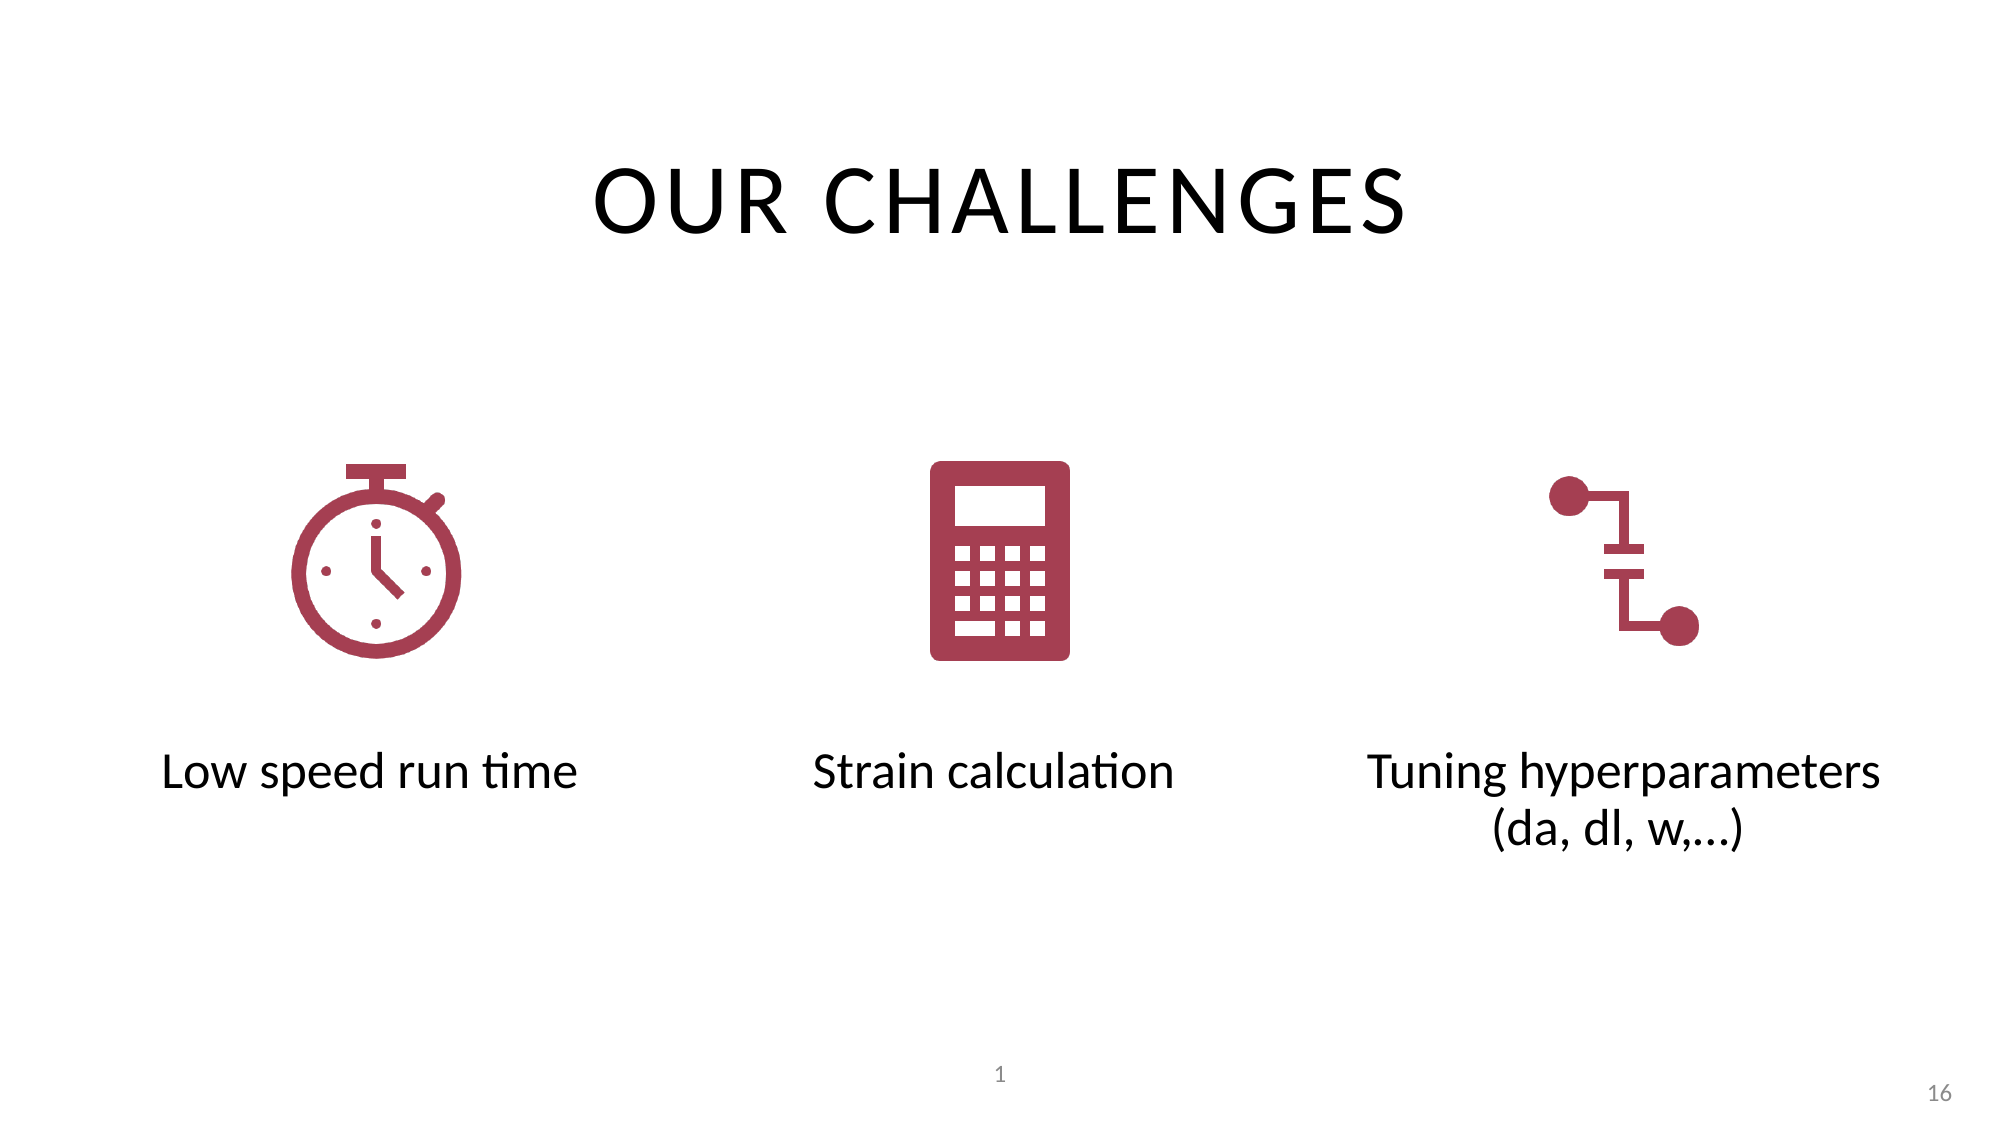

# Our challenges
Low speed run time
Strain calculation
Tuning hyperparameters
(da, dl, w,…)
1
16